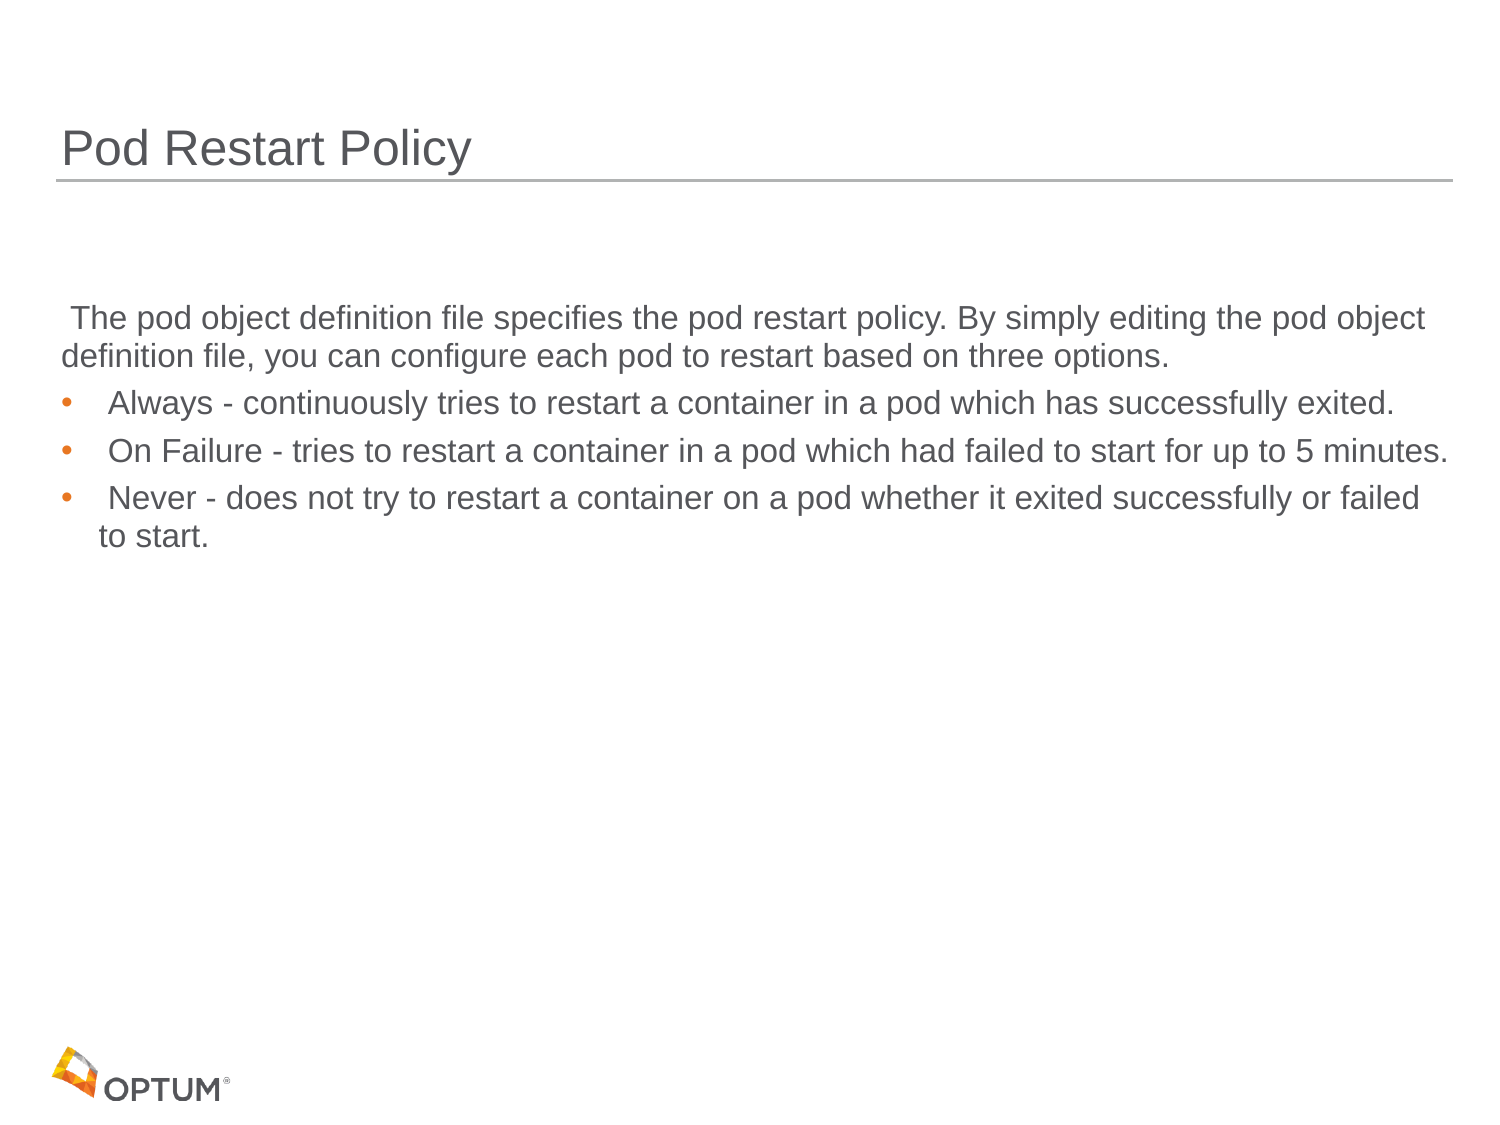

# Pod Restart Policy
 The pod object definition file specifies the pod restart policy. By simply editing the pod object definition file, you can configure each pod to restart based on three options.
 Always - continuously tries to restart a container in a pod which has successfully exited.
 On Failure - tries to restart a container in a pod which had failed to start for up to 5 minutes.
 Never - does not try to restart a container on a pod whether it exited successfully or failed to start.